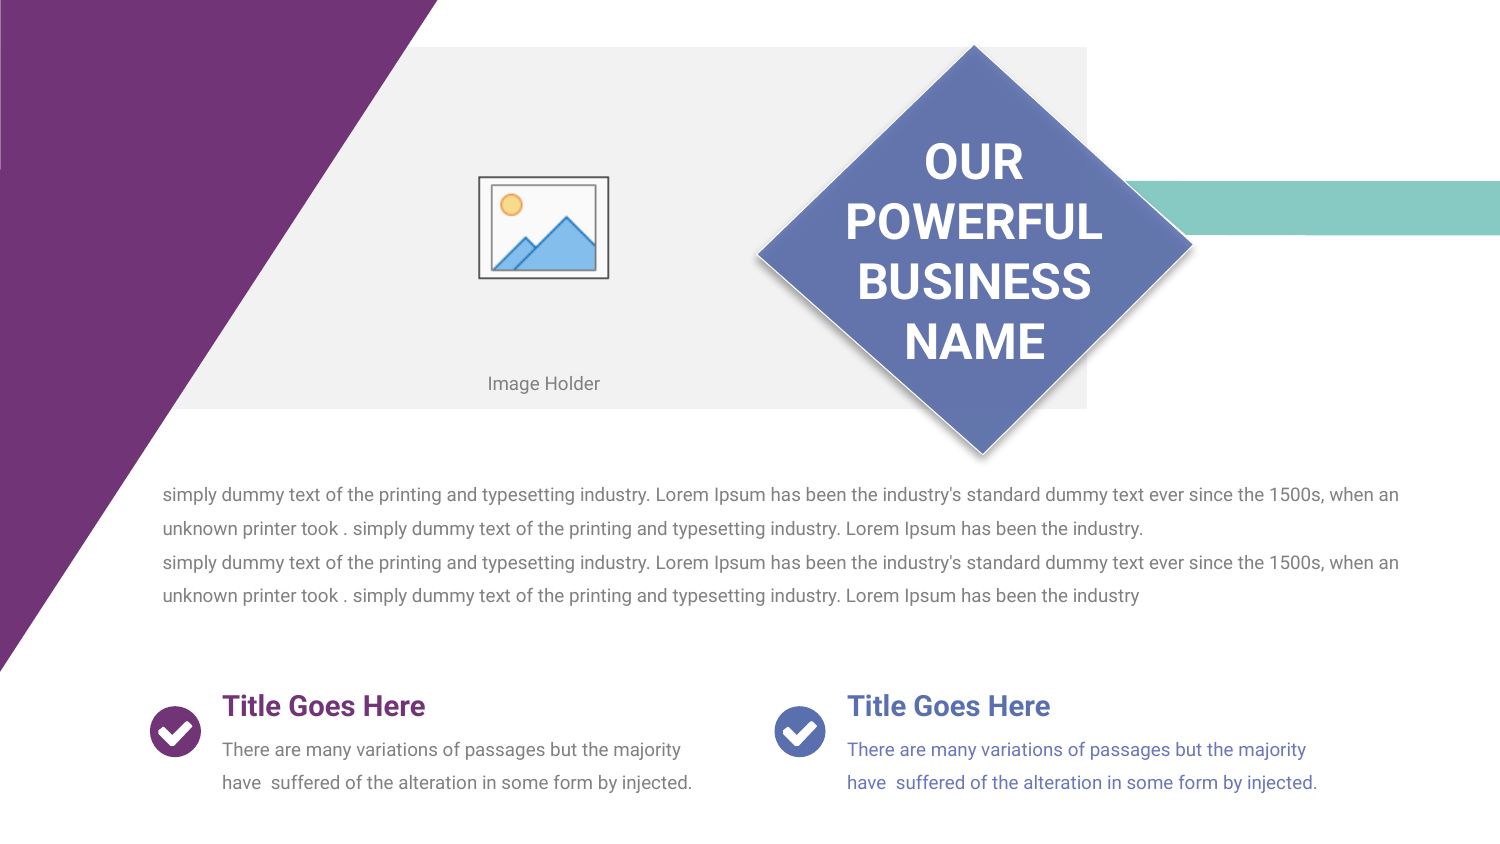

OUR POWERFUL BUSINESS NAME

simply dummy text of the printing and typesetting industry. Lorem Ipsum has been the industry's standard dummy text ever since the 1500s, when an unknown printer took . simply dummy text of the printing and typesetting industry. Lorem Ipsum has been the industry.
simply dummy text of the printing and typesetting industry. Lorem Ipsum has been the industry's standard dummy text ever since the 1500s, when an unknown printer took . simply dummy text of the printing and typesetting industry. Lorem Ipsum has been the industry
Title Goes Here
There are many variations of passages but the majority have  suffered of the alteration in some form by injected.
Title Goes Here
There are many variations of passages but the majority have  suffered of the alteration in some form by injected.